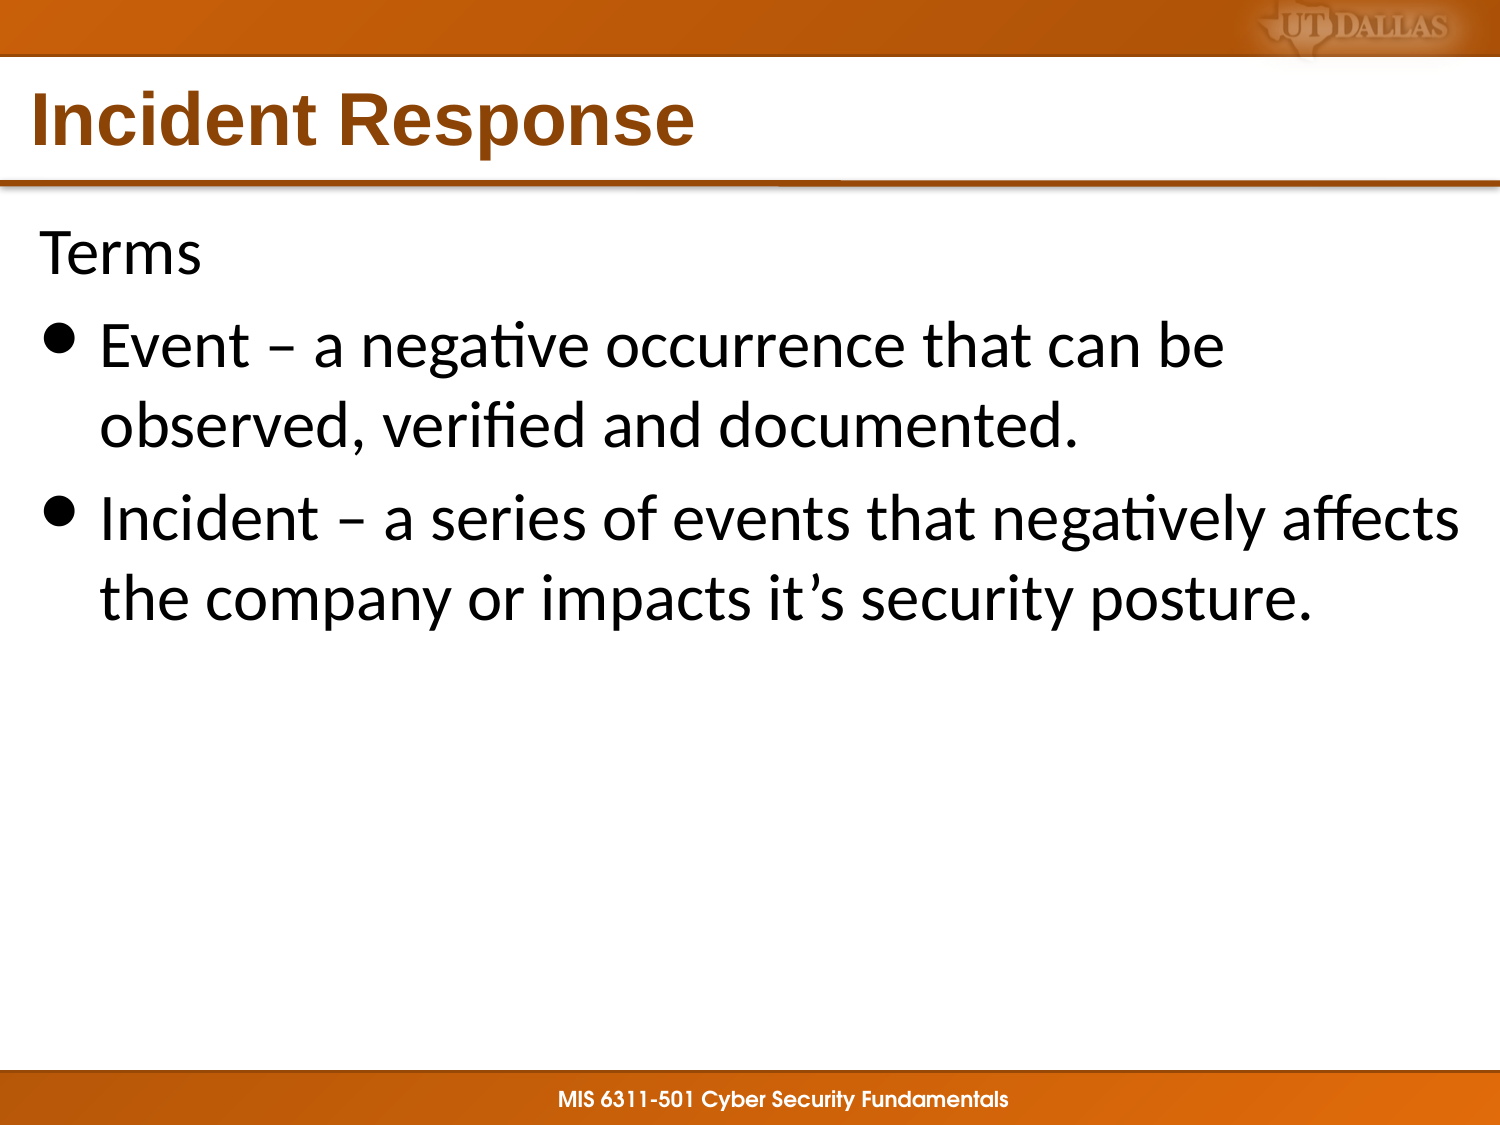

# Incident Response
Terms
Event – a negative occurrence that can be observed, verified and documented.
Incident – a series of events that negatively affects the company or impacts it’s security posture.